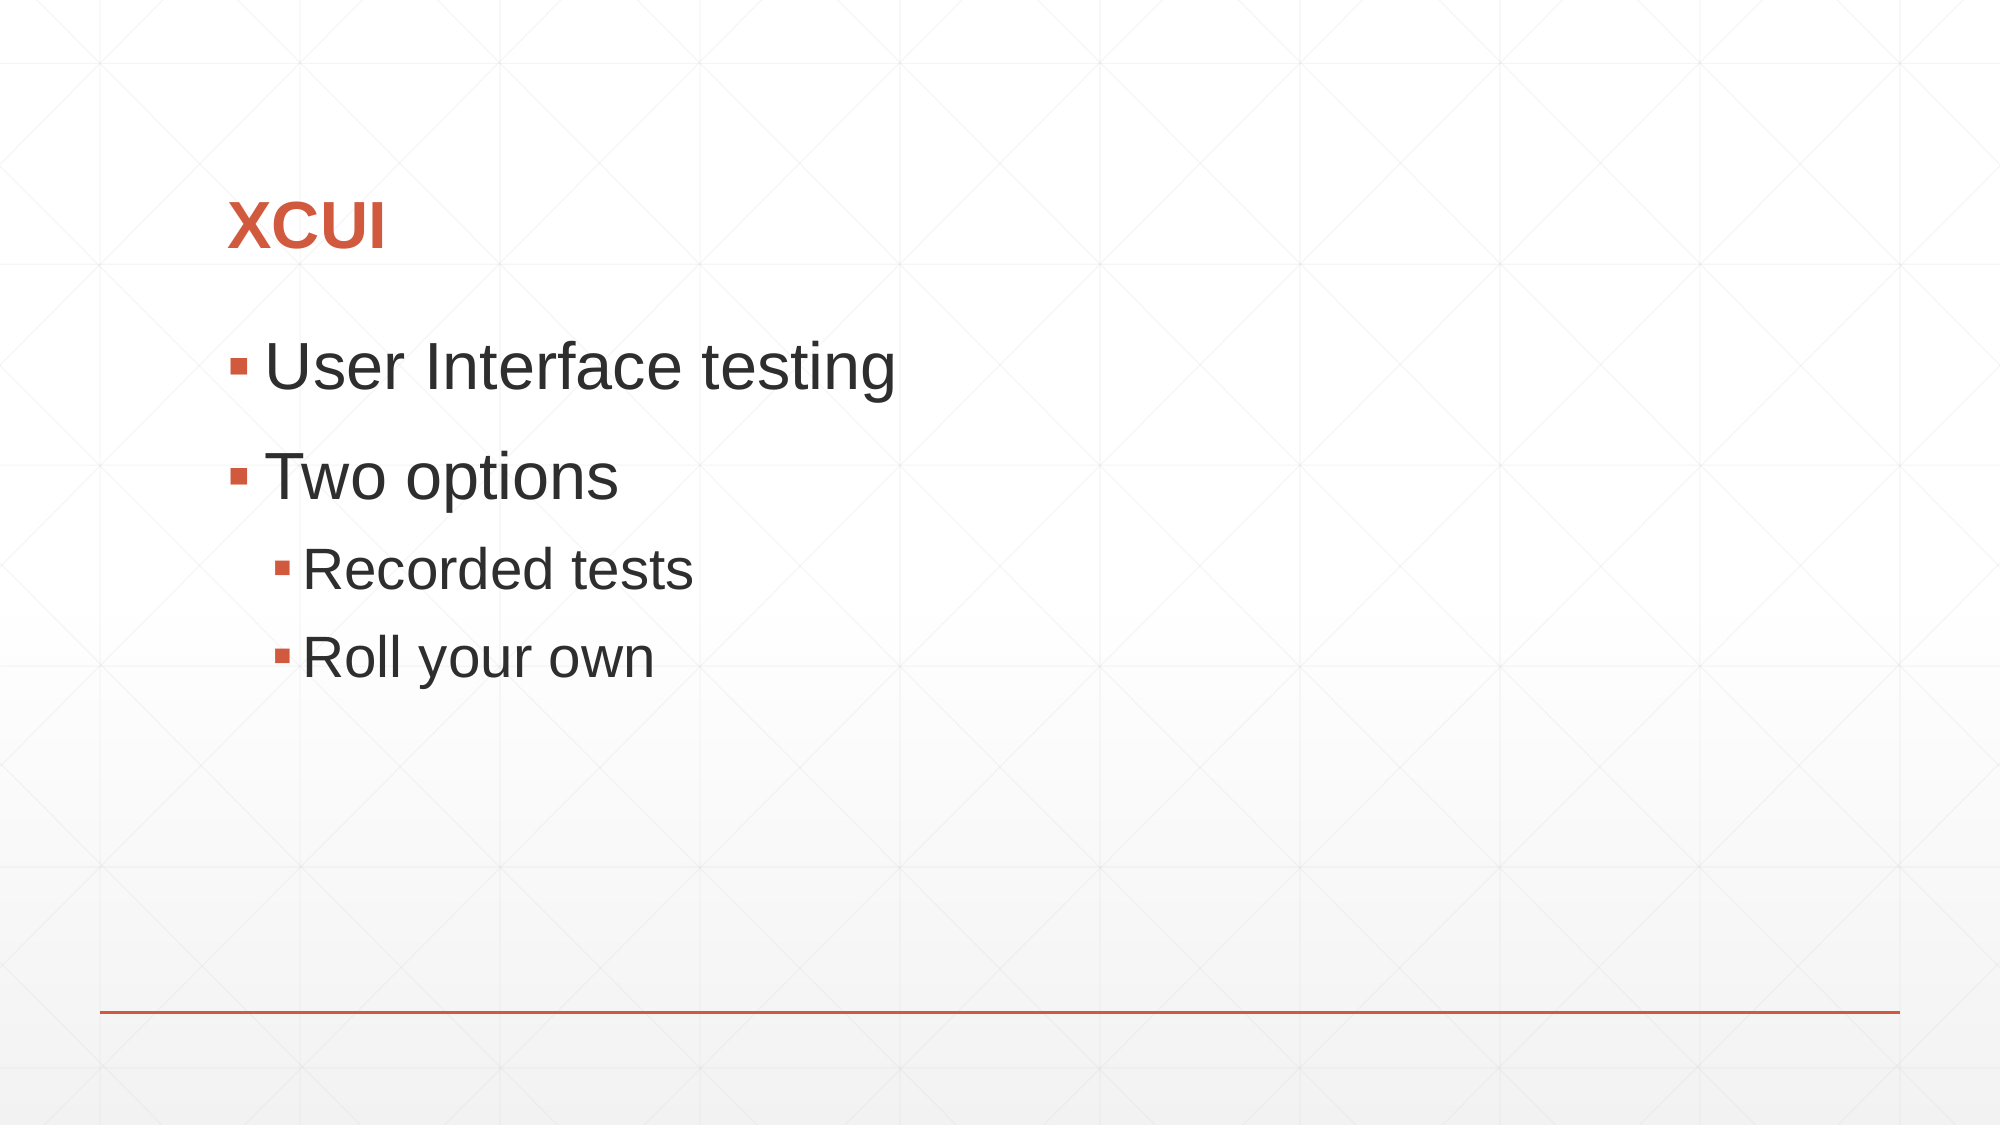

# XCUI
User Interface testing
Two options
Recorded tests
Roll your own